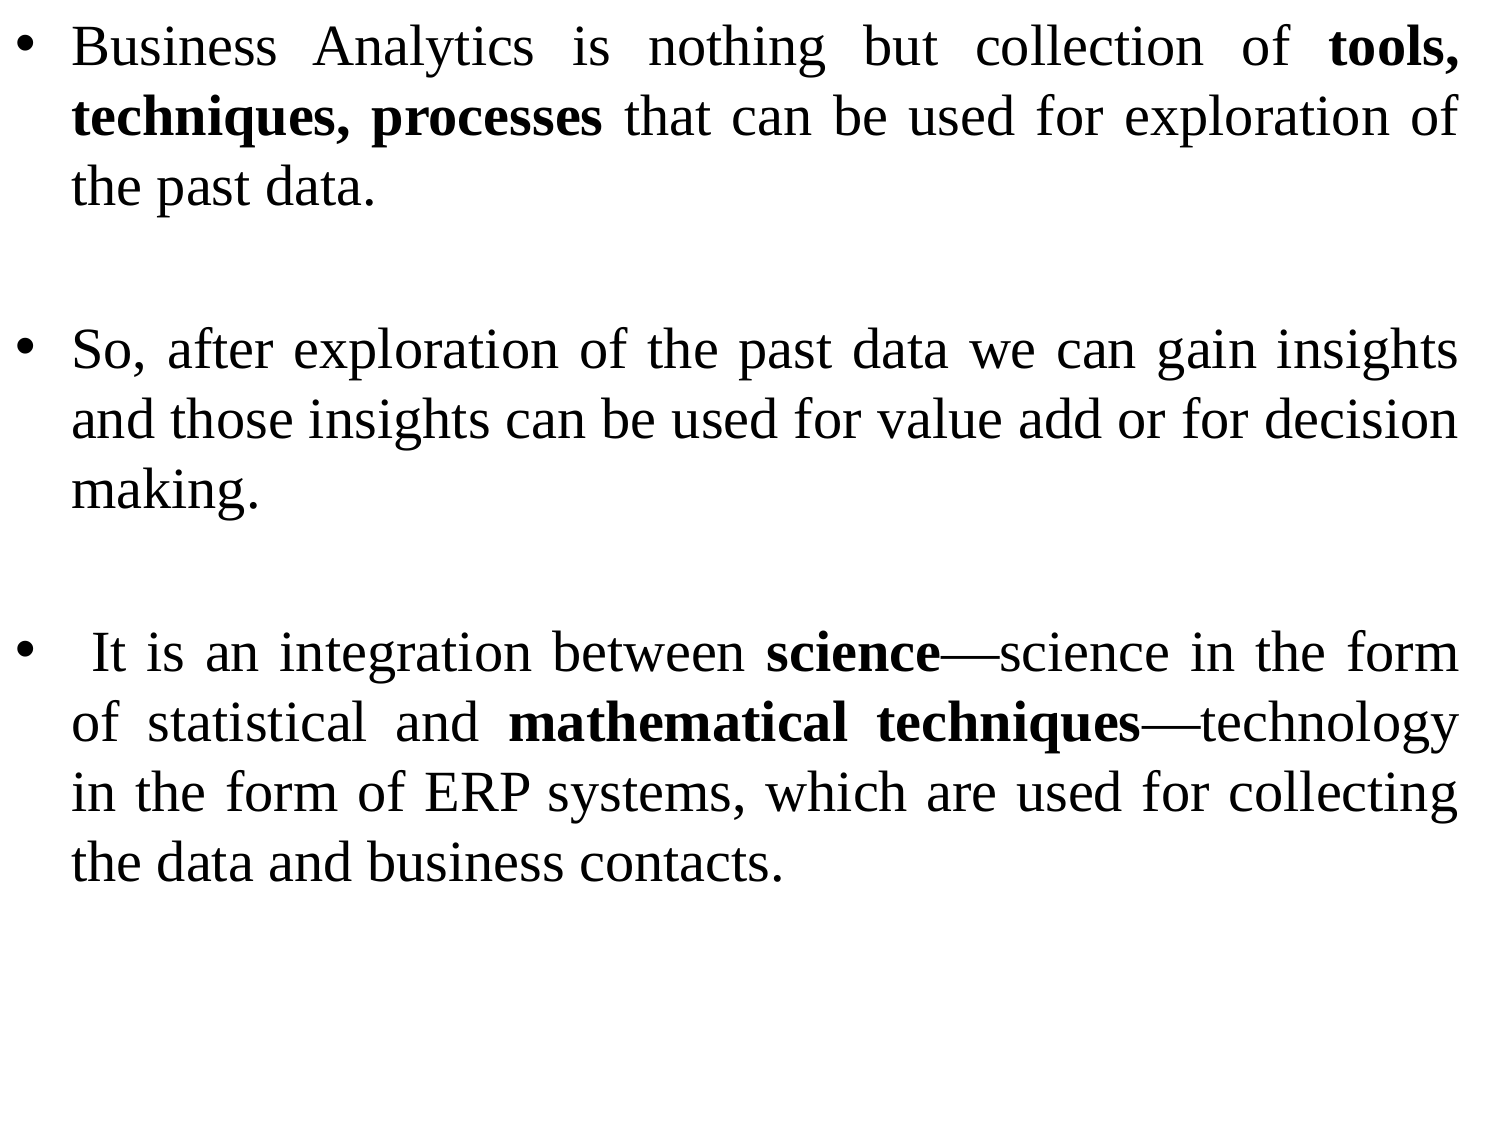

Business Analytics is nothing but collection of tools, techniques, processes that can be used for exploration of the past data.

So, after exploration of the past data we can gain insights and those insights can be used for value add or for decision making.

 It is an integration between science—science in the form of statistical and mathematical techniques—technology in the form of ERP systems, which are used for collecting the data and business contacts.